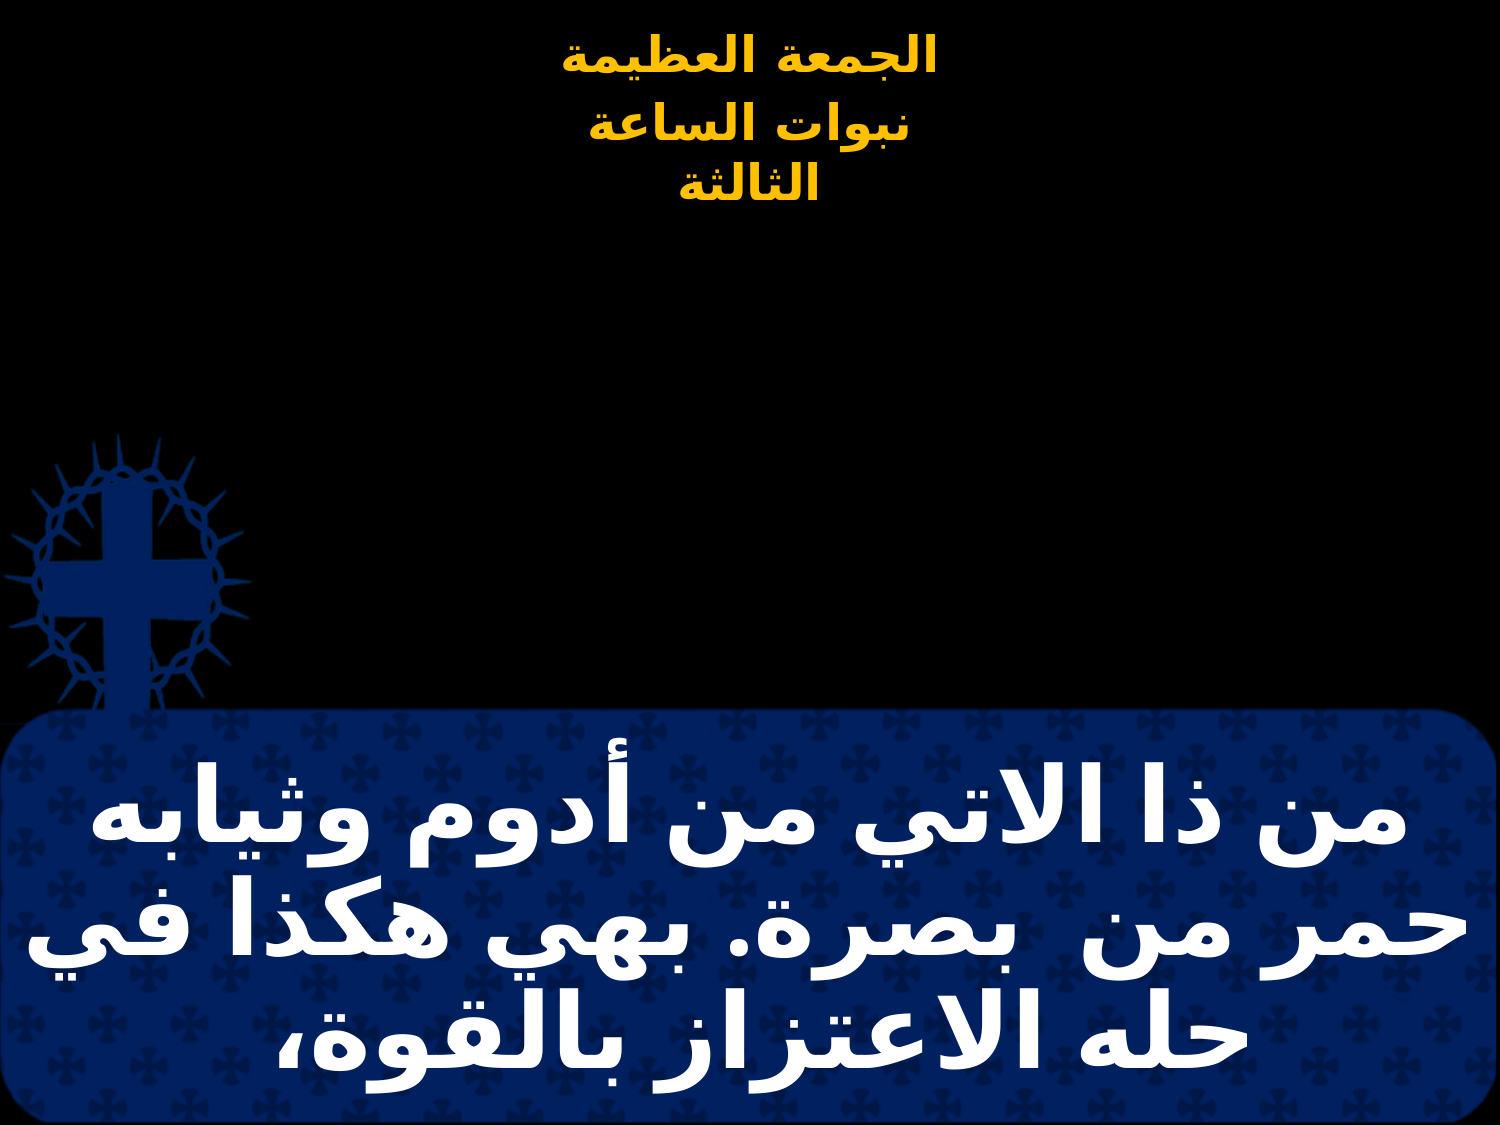

# من ذا الاتي من أدوم وثيابه حمر من  بصرة. بهي هكذا في حله الاعتزاز بالقوة،